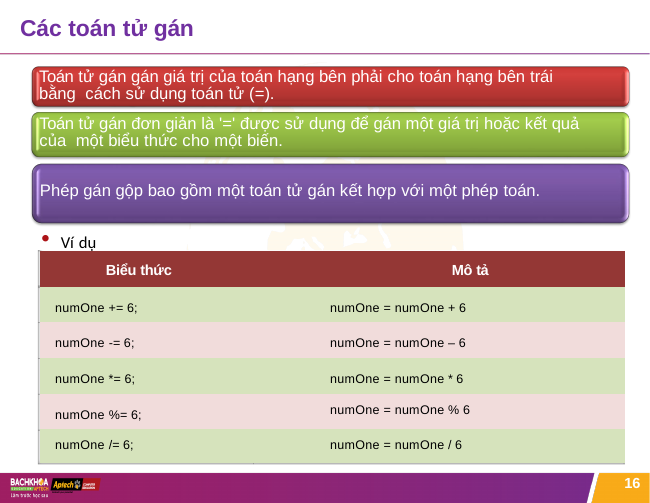

# Các toán tử gán

Toán tử gán gán giá trị của toán hạng bên phải cho toán hạng bên trái bằng  cách sử dụng toán tử (=).
Toán tử gán đơn giản là '=' được sử dụng để gán một giá trị hoặc kết quả của  một biểu thức cho một biến.

Phép gán gộp bao gồm một toán tử gán kết hợp với một phép toán.

Ví dụ

| Biểu thức | Mô tả |
| --- | --- |
| numOne += 6; | numOne = numOne + 6 |
| numOne -= 6; | numOne = numOne – 6 |
| numOne \*= 6; | numOne = numOne \* 6 |
| numOne %= 6; | numOne = numOne % 6 |
| numOne /= 6; | numOne = numOne / 6 |
16